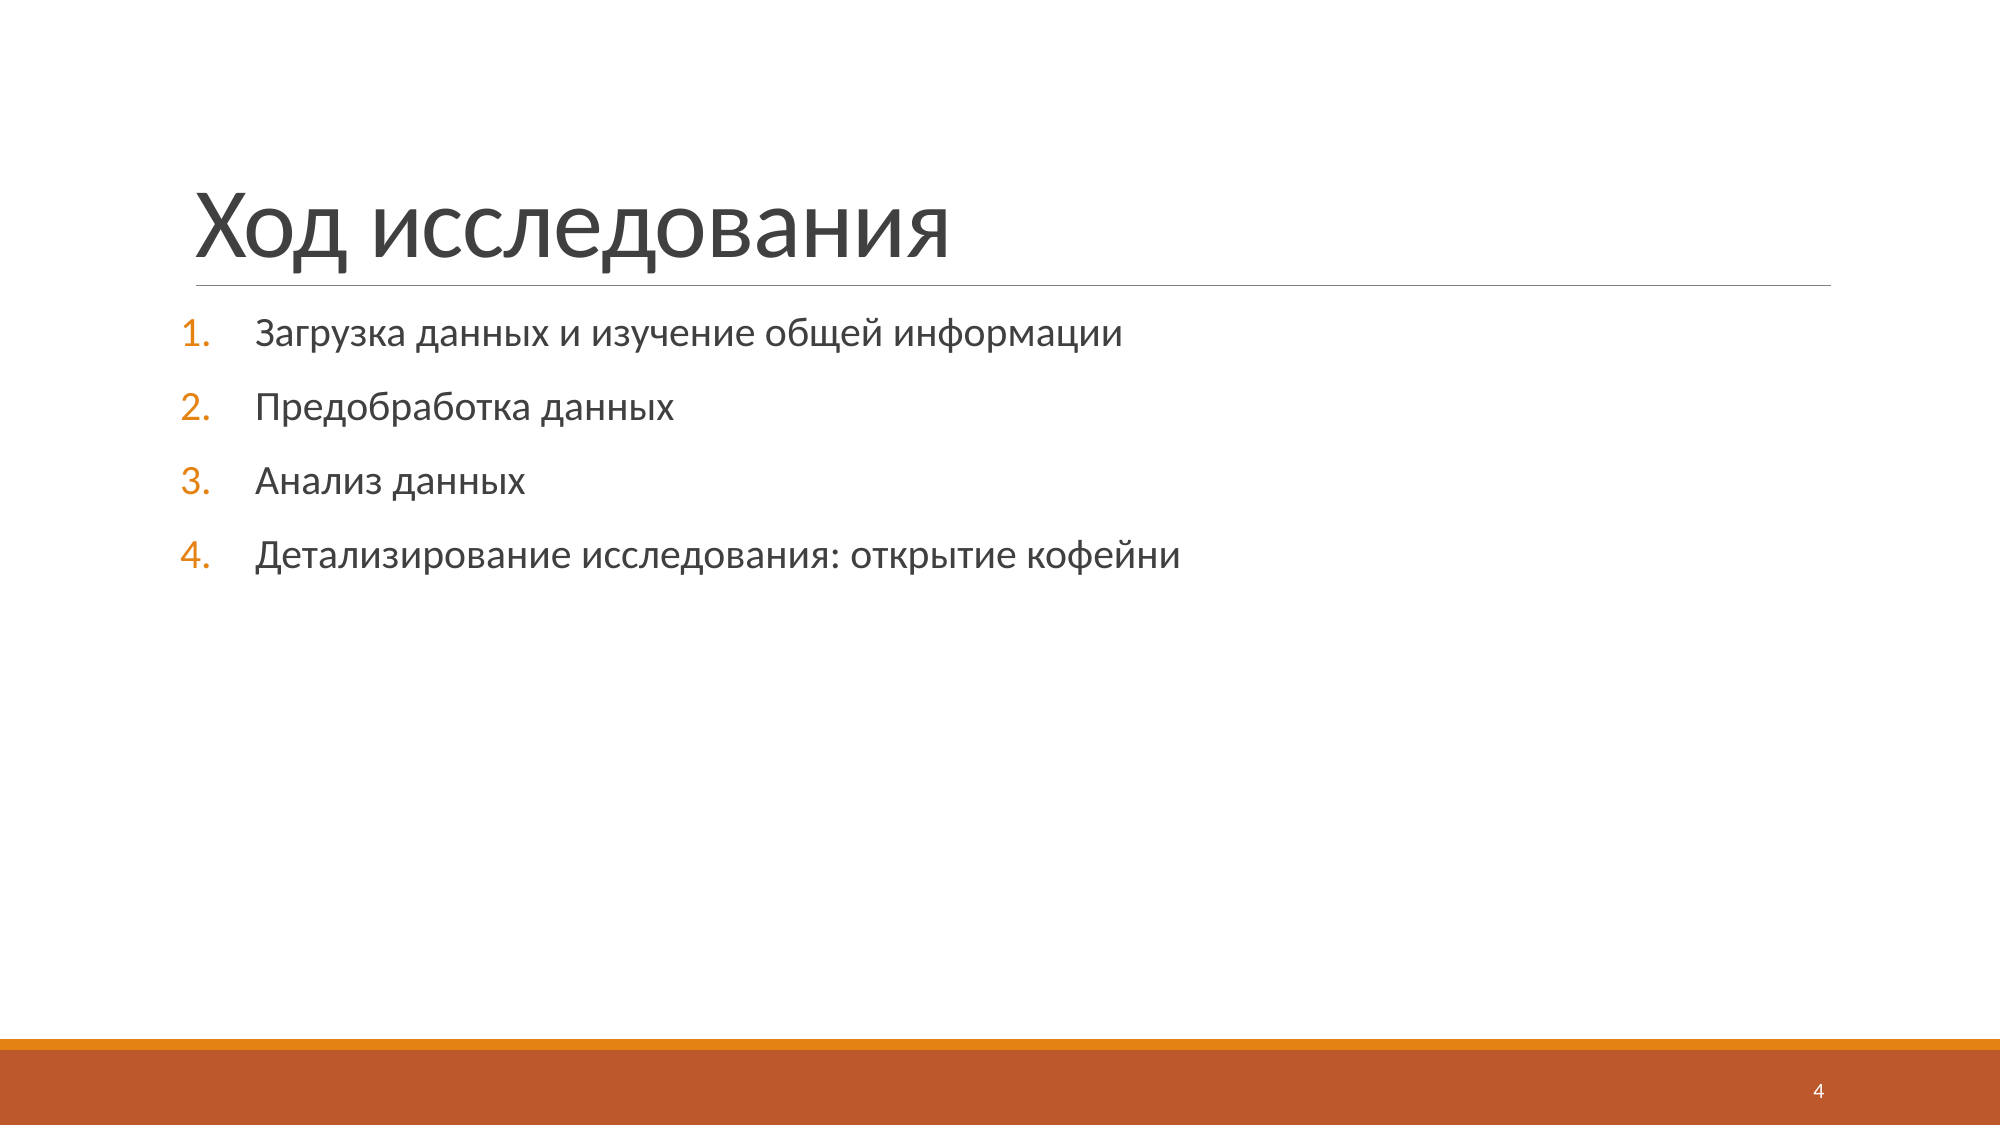

# Ход исследования
Загрузка данных и изучение общей информации
Предобработка данных
Анализ данных
Детализирование исследования: открытие кофейни
4